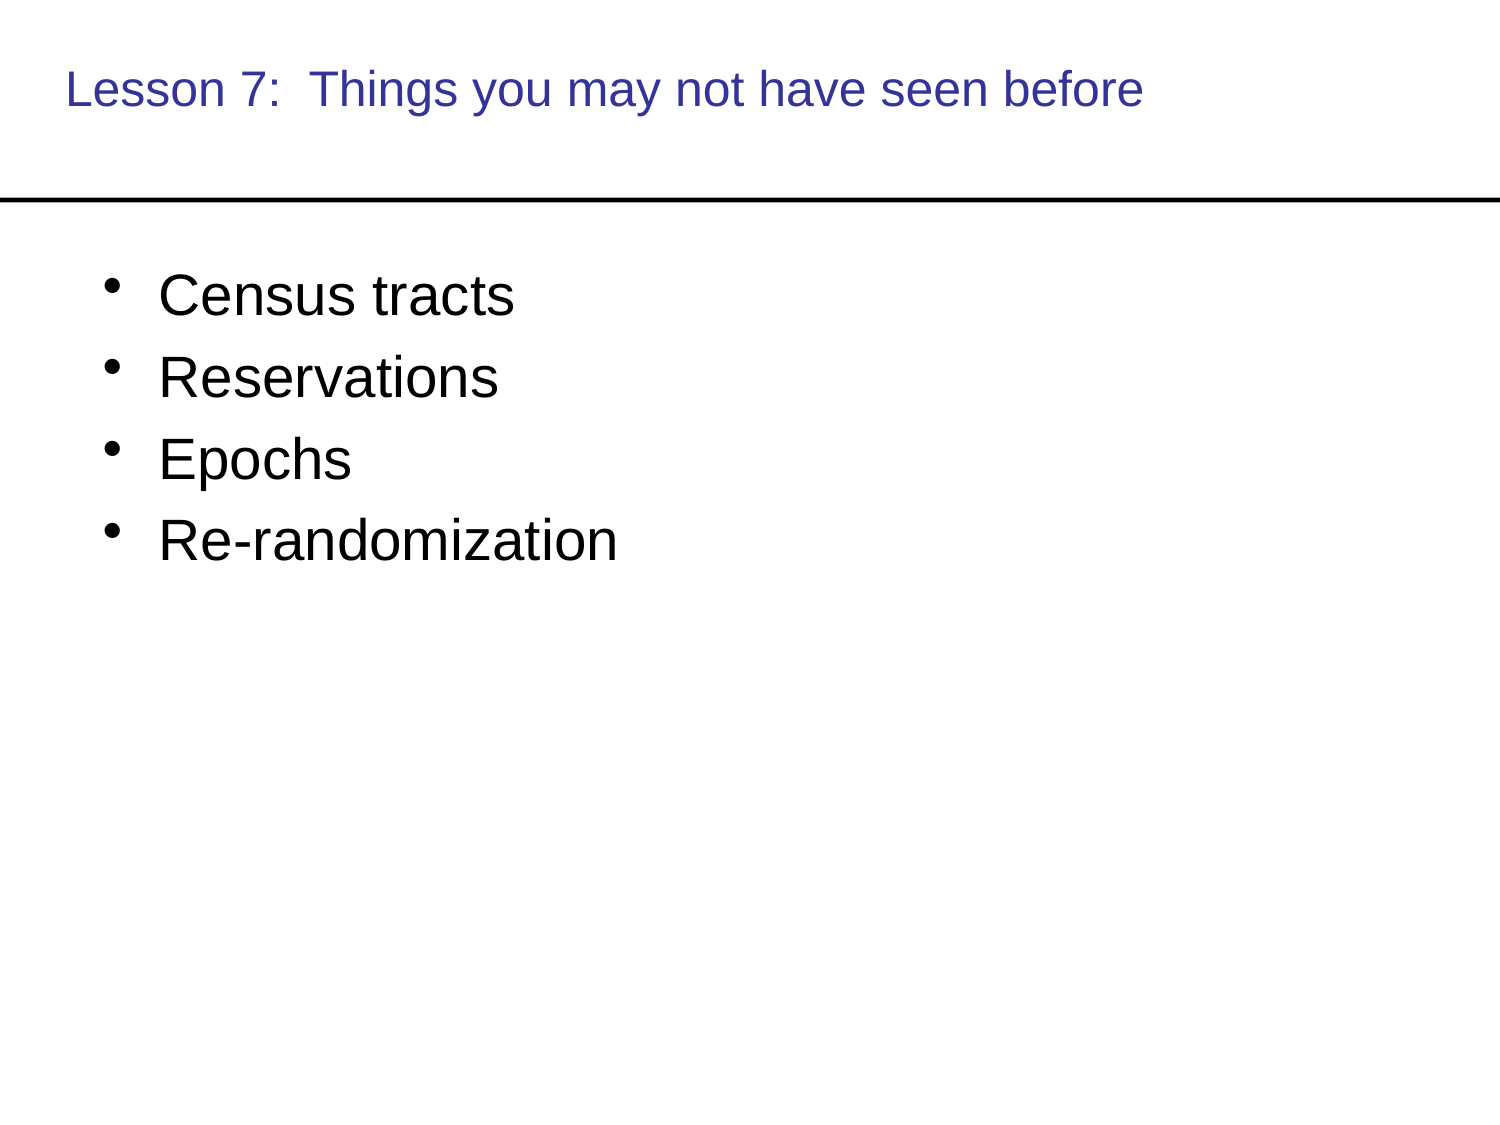

# Lesson 7:  Things you may not have seen before
Census tracts
Reservations
Epochs
Re-randomization